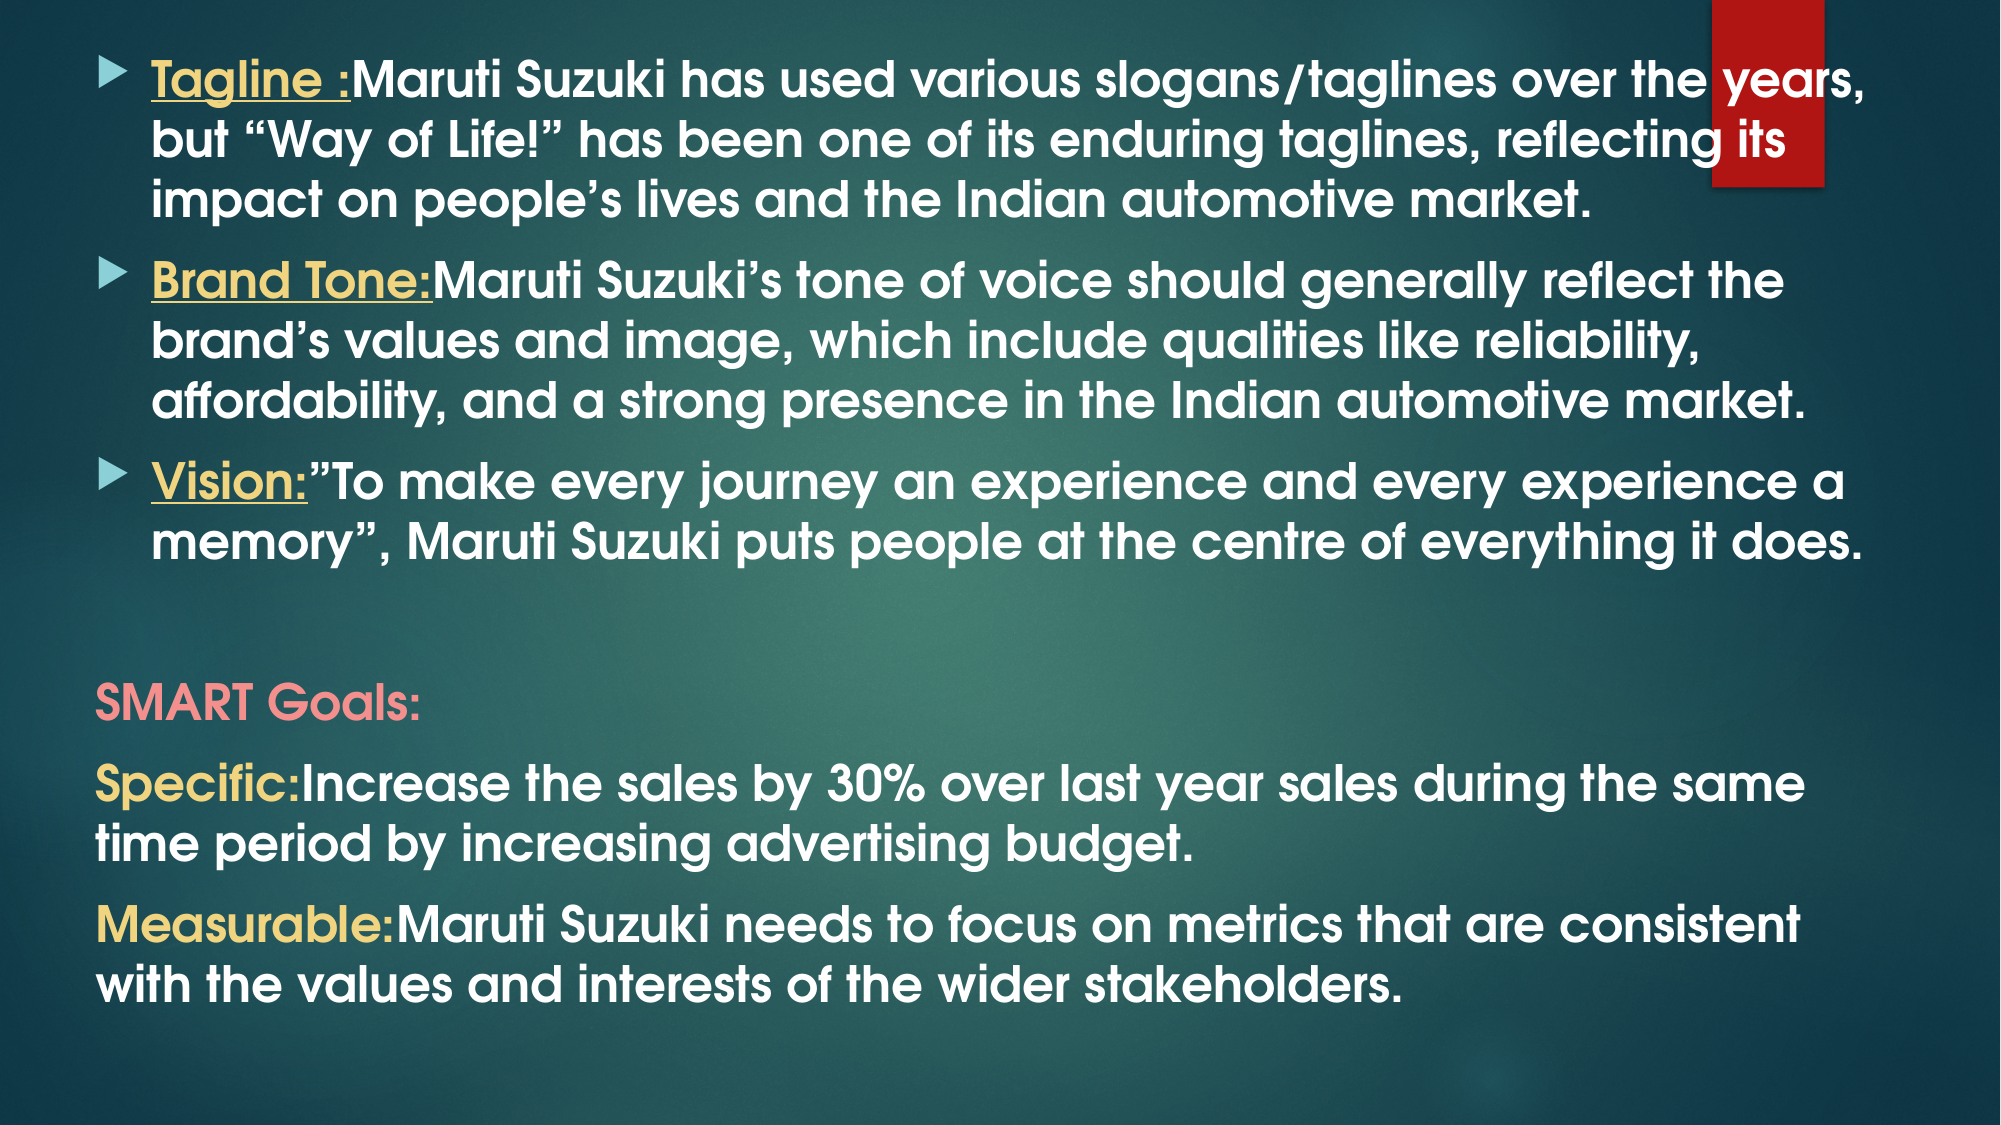

Tagline :Maruti Suzuki has used various slogans/taglines over the years, but “Way of Life!” has been one of its enduring taglines, reflecting its impact on people’s lives and the Indian automotive market.
Brand Tone:Maruti Suzuki’s tone of voice should generally reflect the brand’s values and image, which include qualities like reliability, affordability, and a strong presence in the Indian automotive market.
Vision:”To make every journey an experience and every experience a memory”, Maruti Suzuki puts people at the centre of everything it does.

SMART Goals:
Specific:Increase the sales by 30% over last year sales during the same time period by increasing advertising budget.
Measurable:Maruti Suzuki needs to focus on metrics that are consistent with the values and interests of the wider stakeholders.